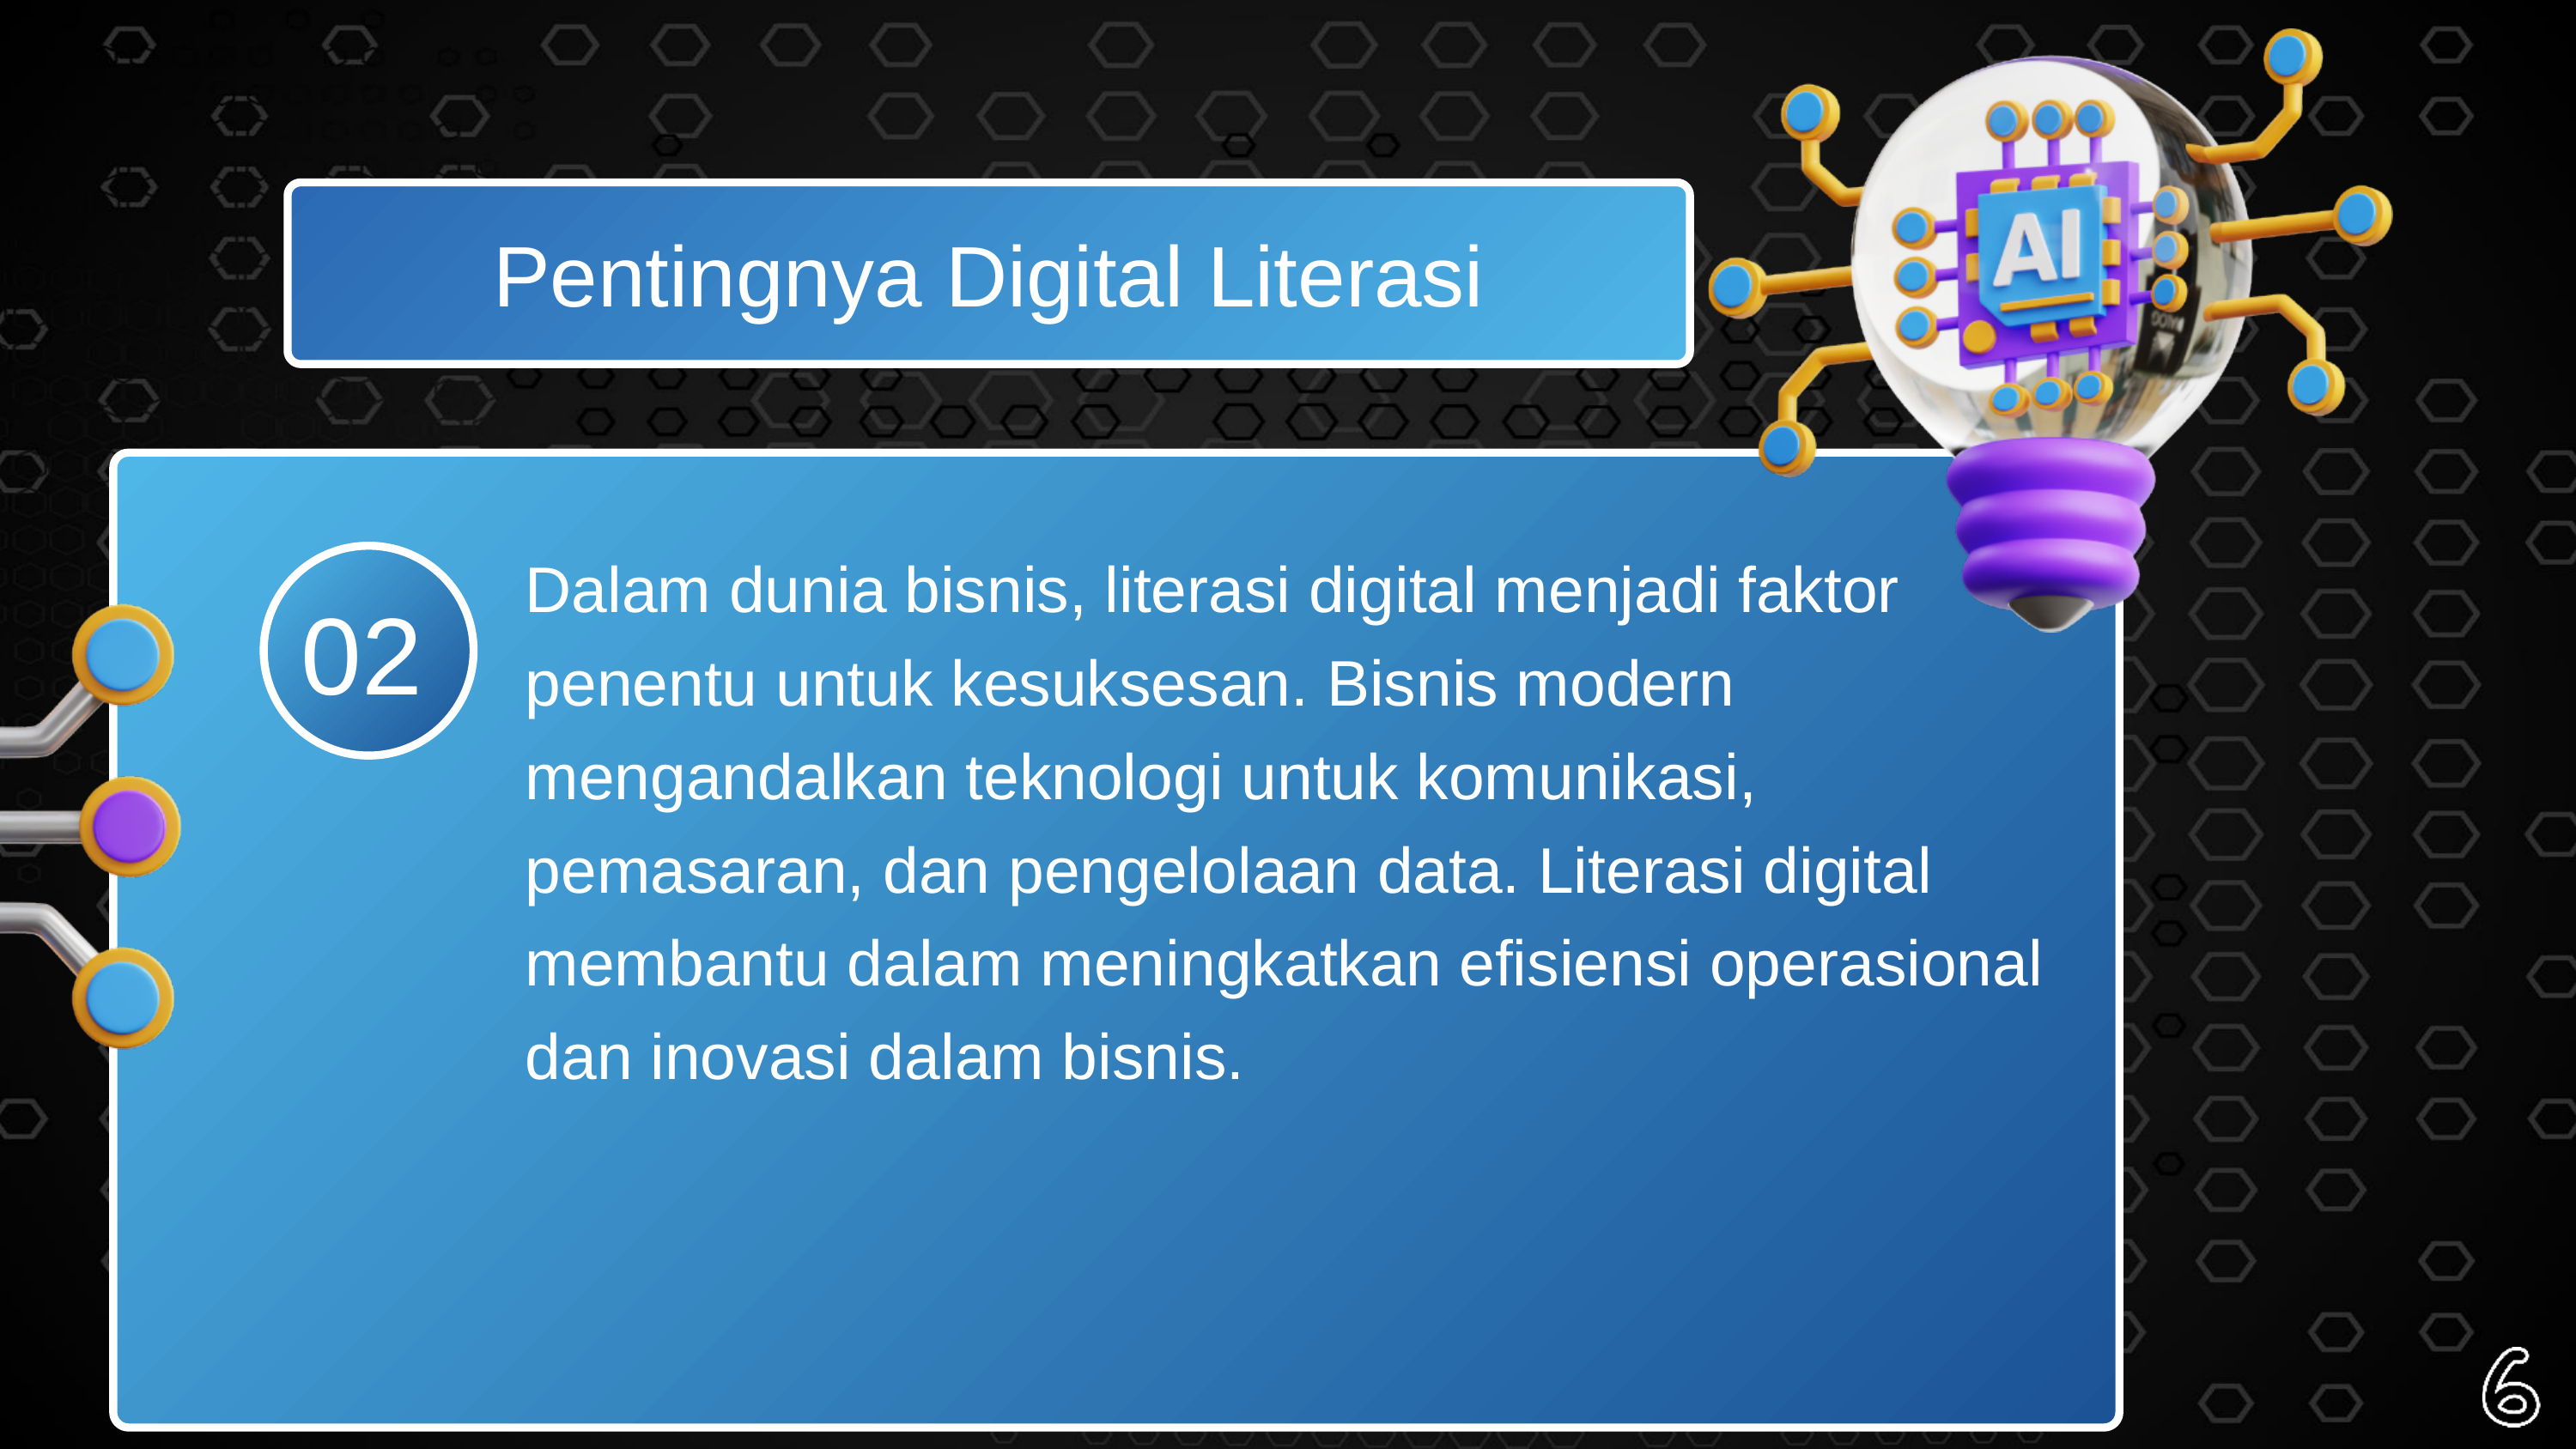

Pentingnya Digital Literasi

Dalam dunia bisnis, literasi digital menjadi faktor penentu untuk kesuksesan. Bisnis modern mengandalkan teknologi untuk komunikasi, pemasaran, dan pengelolaan data. Literasi digital membantu dalam meningkatkan efisiensi operasional dan inovasi dalam bisnis.

02